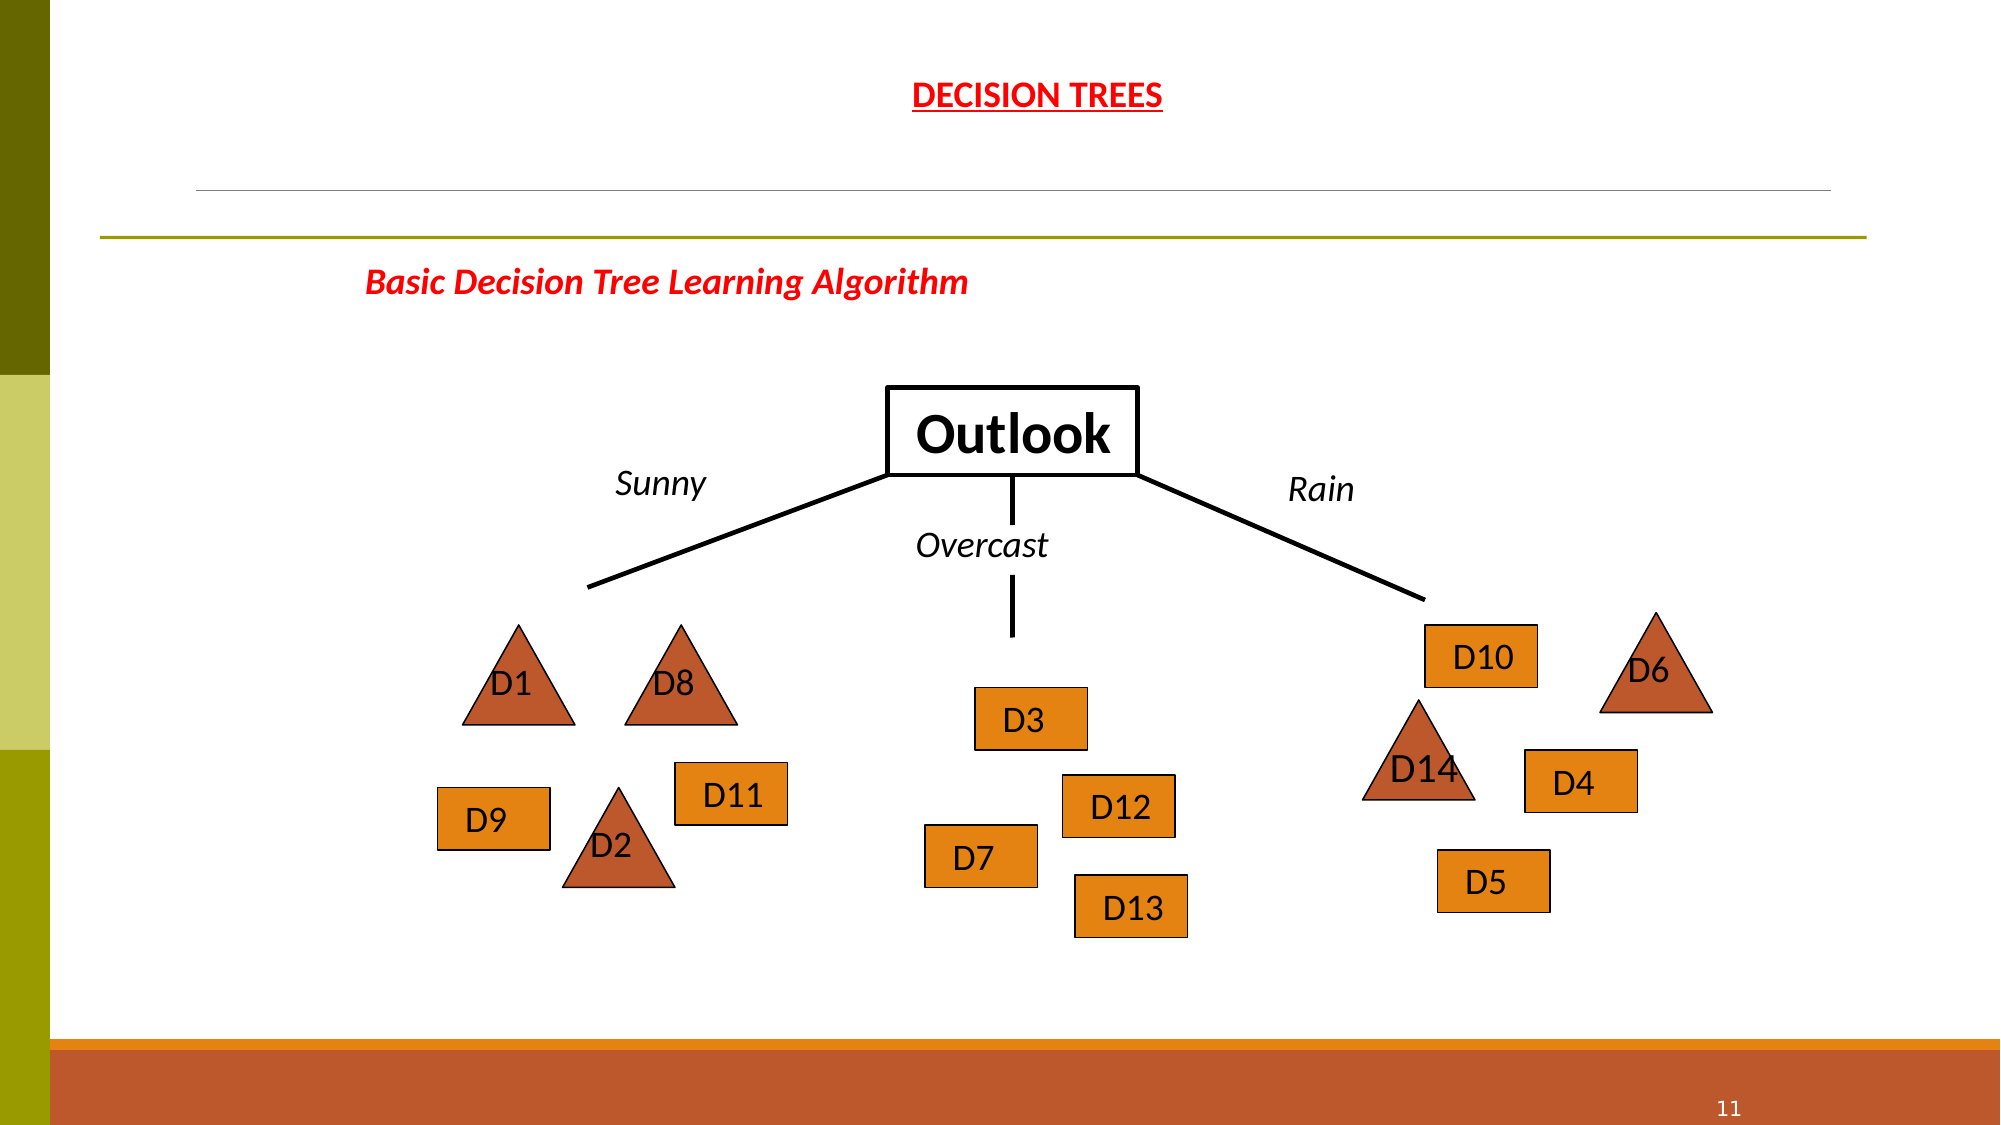

DECISION TREES
Basic Decision Tree Learning Algorithm

Outlook
Sunny
Rain

Overcast

D6

D10

D1

D8

D3

D14

D4

D11

D12

D9

D2

D7

D5

D13
11